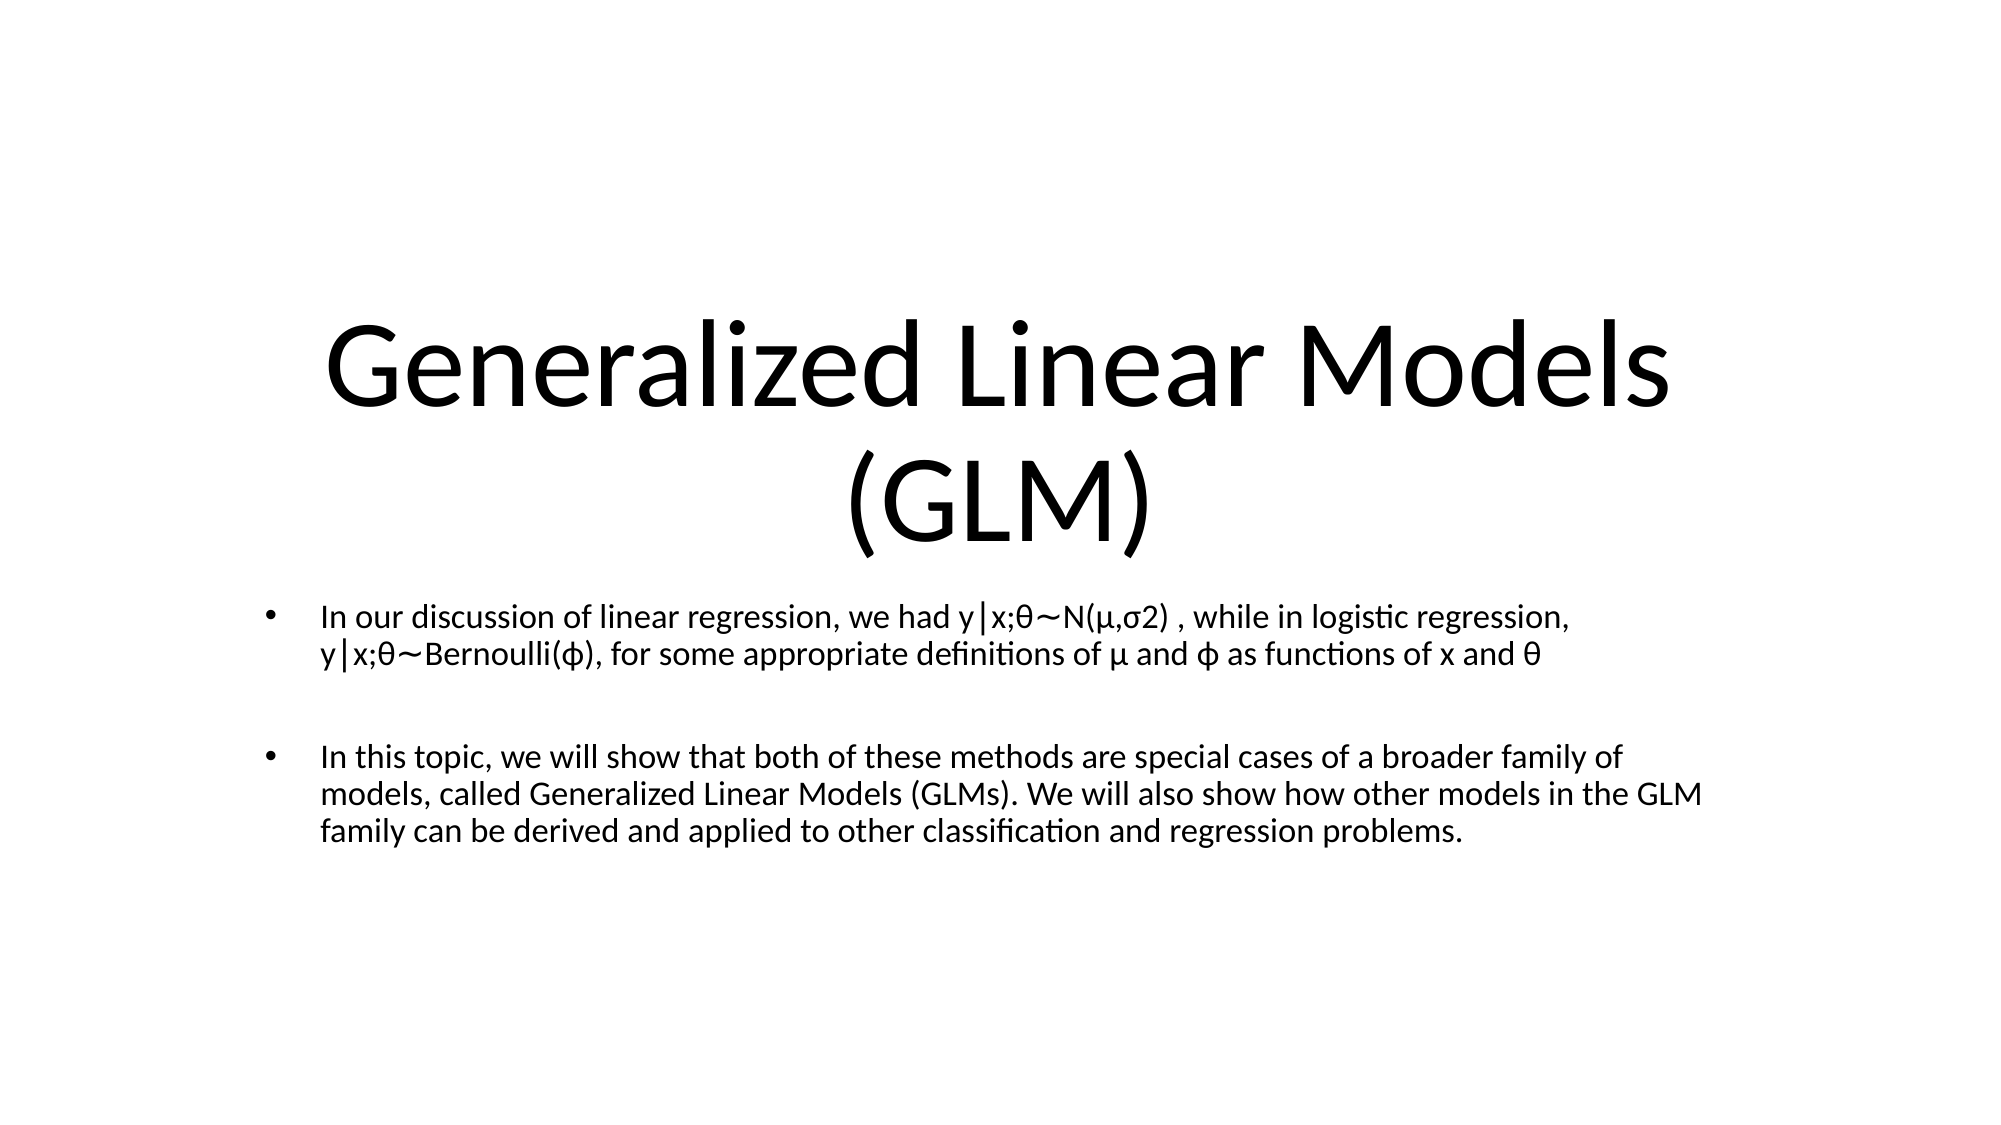

# Generalized Linear Models (GLM)
In our discussion of linear regression, we had y∣x;θ∼N(μ,σ2) , while in logistic regression, y∣x;θ∼Bernoulli(ϕ), for some appropriate definitions of μ and ϕ as functions of x and θ

In this topic, we will show that both of these methods are special cases of a broader family of models, called Generalized Linear Models (GLMs). We will also show how other models in the GLM family can be derived and applied to other classification and regression problems.